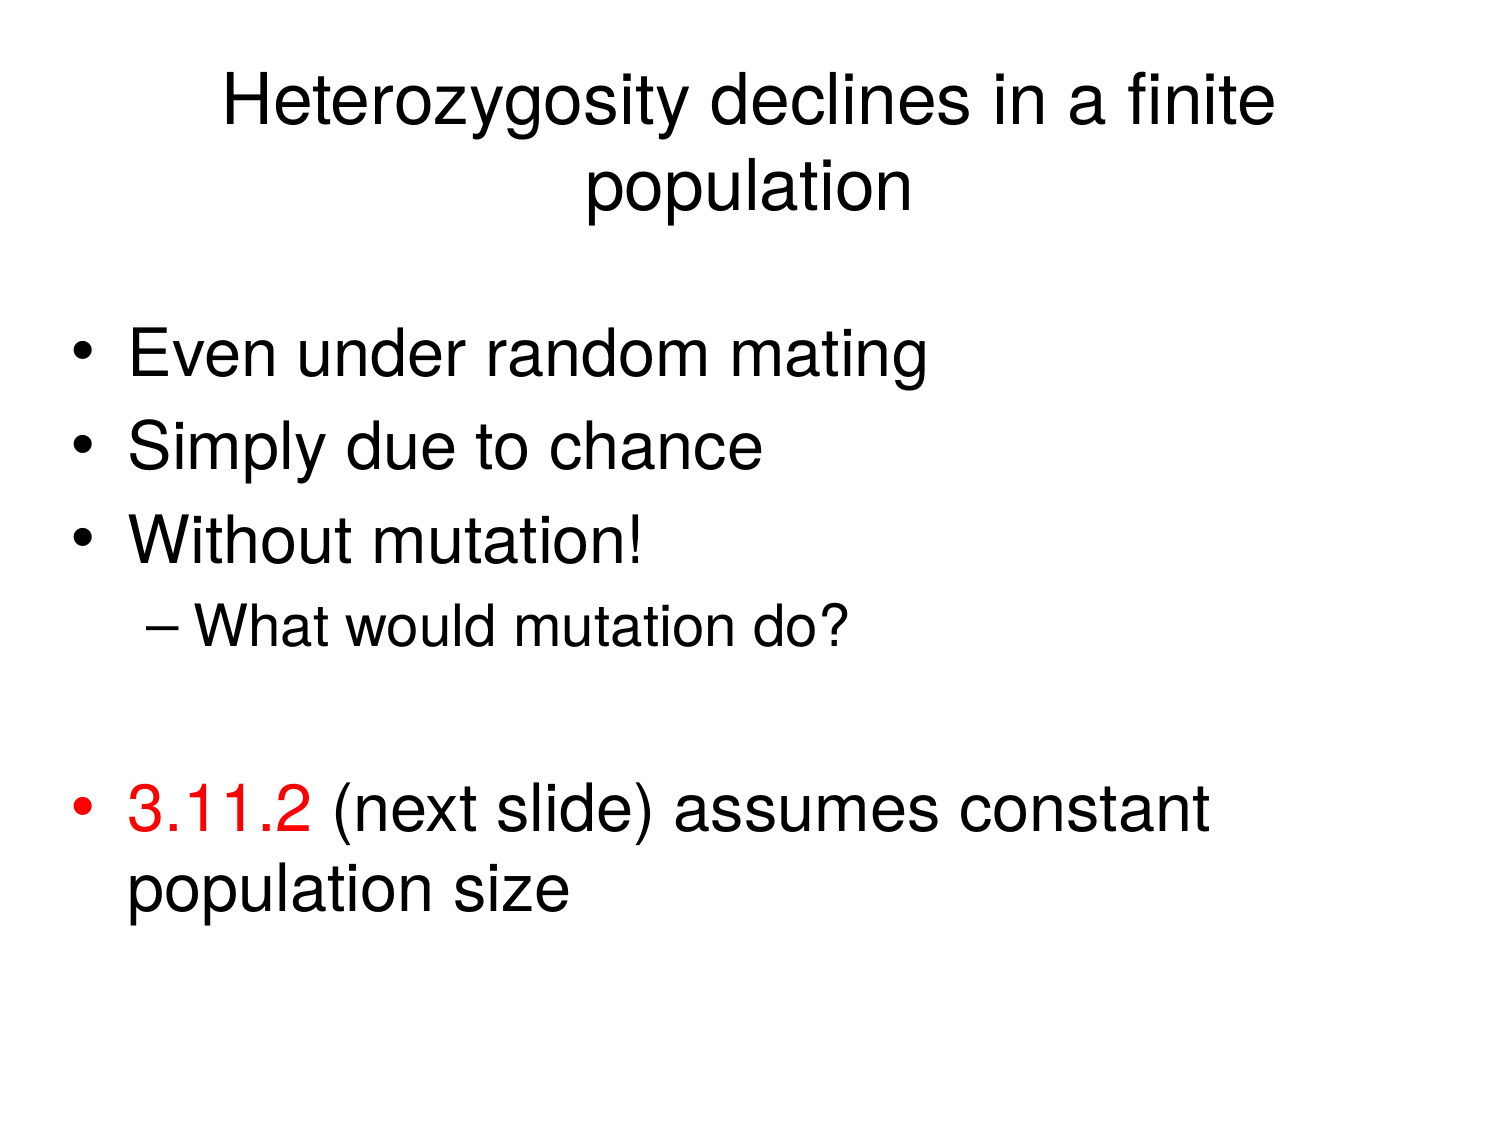

# Heterozygosity declines in a finite population
Even under random mating
Simply due to chance
Without mutation!
What would mutation do?

3.11.2 (next slide) assumes constant population size